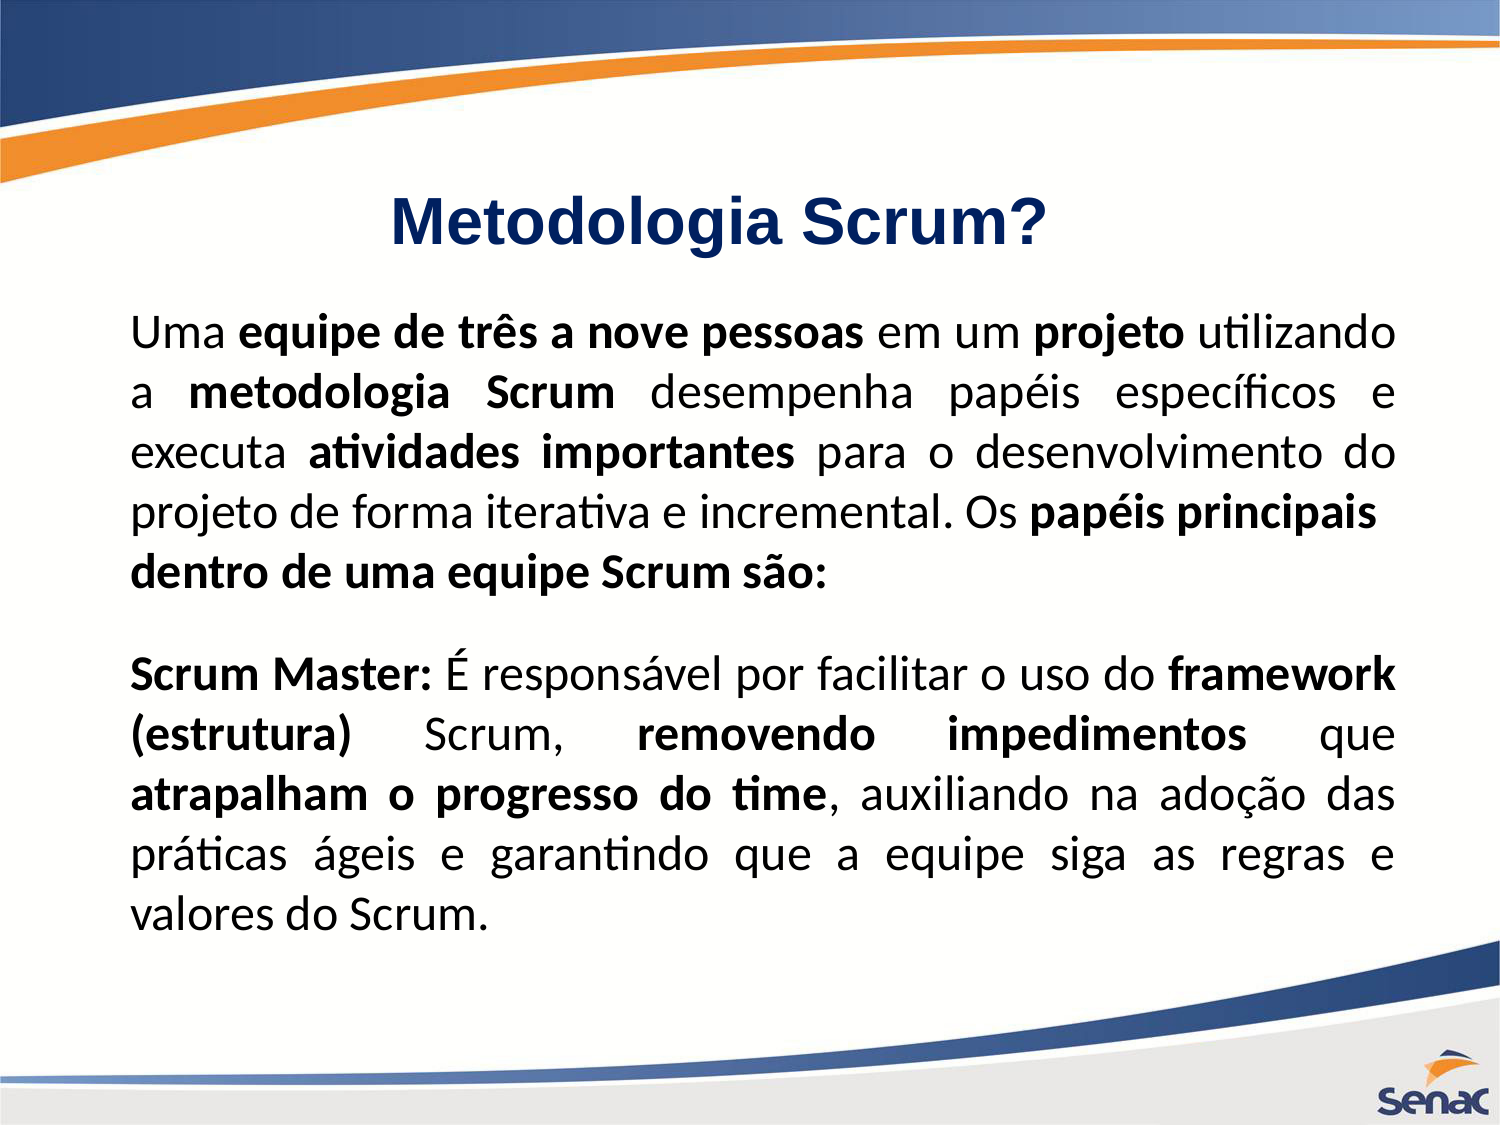

Metodologia Scrum?
Uma equipe de três a nove pessoas em um projeto utilizando a metodologia Scrum desempenha papéis específicos e executa atividades importantes para o desenvolvimento do projeto de forma iterativa e incremental. Os papéis principais
dentro de uma equipe Scrum são:
Scrum Master: É responsável por facilitar o uso do framework (estrutura) Scrum, removendo impedimentos que atrapalham o progresso do time, auxiliando na adoção das práticas ágeis e garantindo que a equipe siga as regras e valores do Scrum.